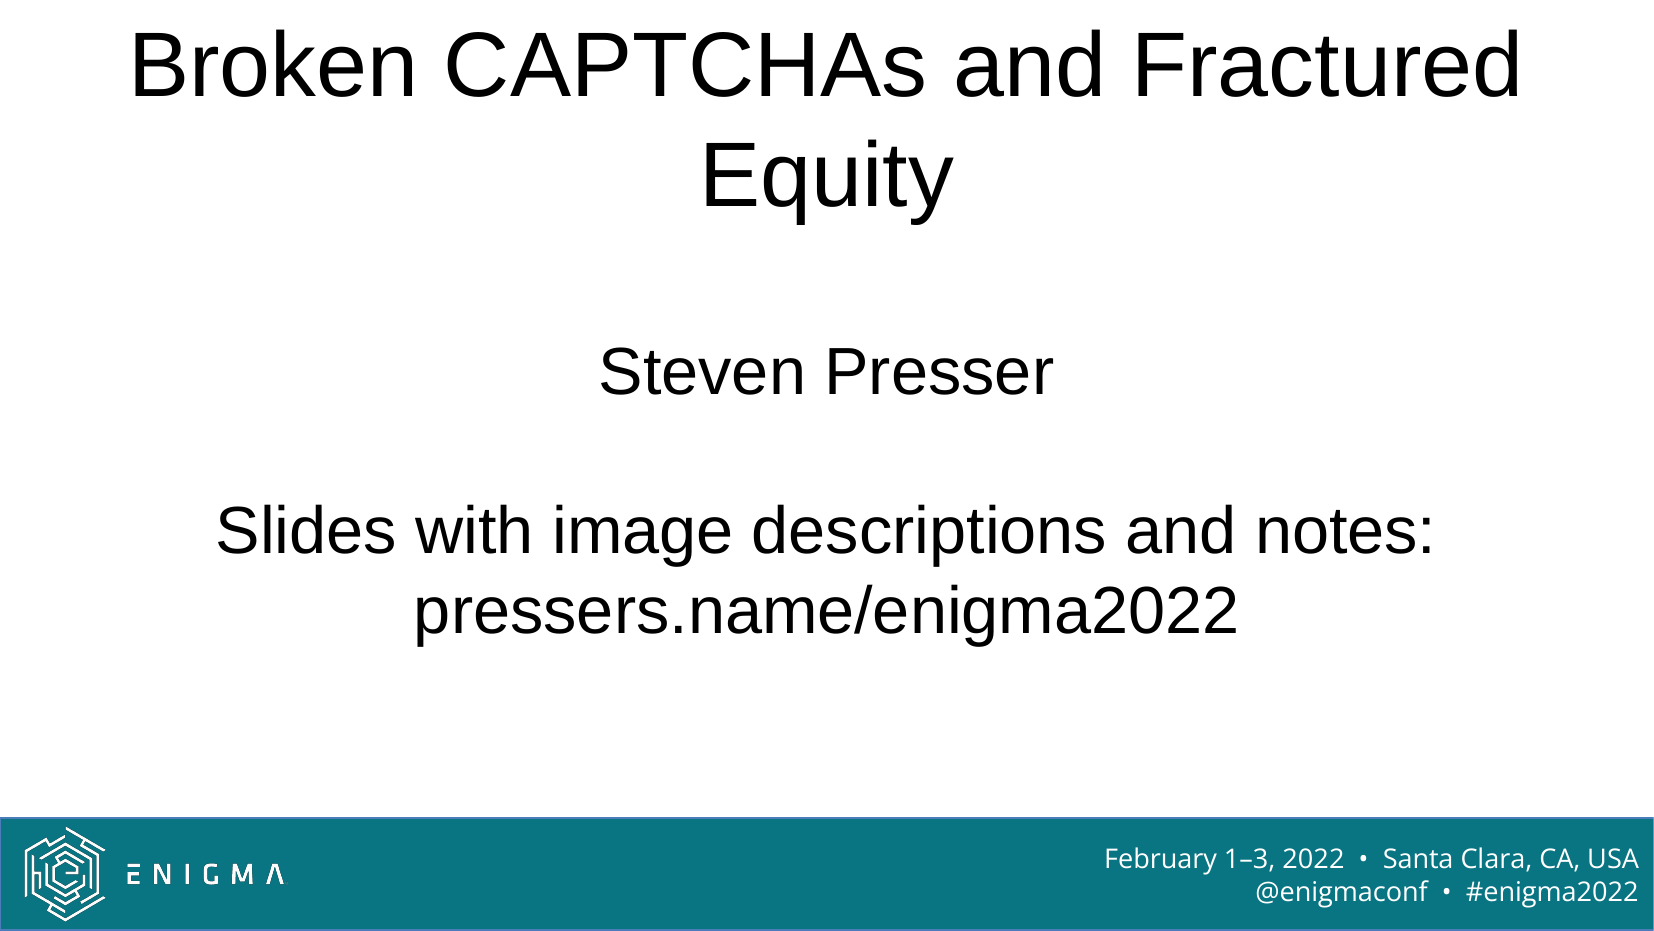

# Broken CAPTCHAs and Fractured Equity
Steven Presser

Slides with image descriptions and notes:
pressers.name/enigma2022